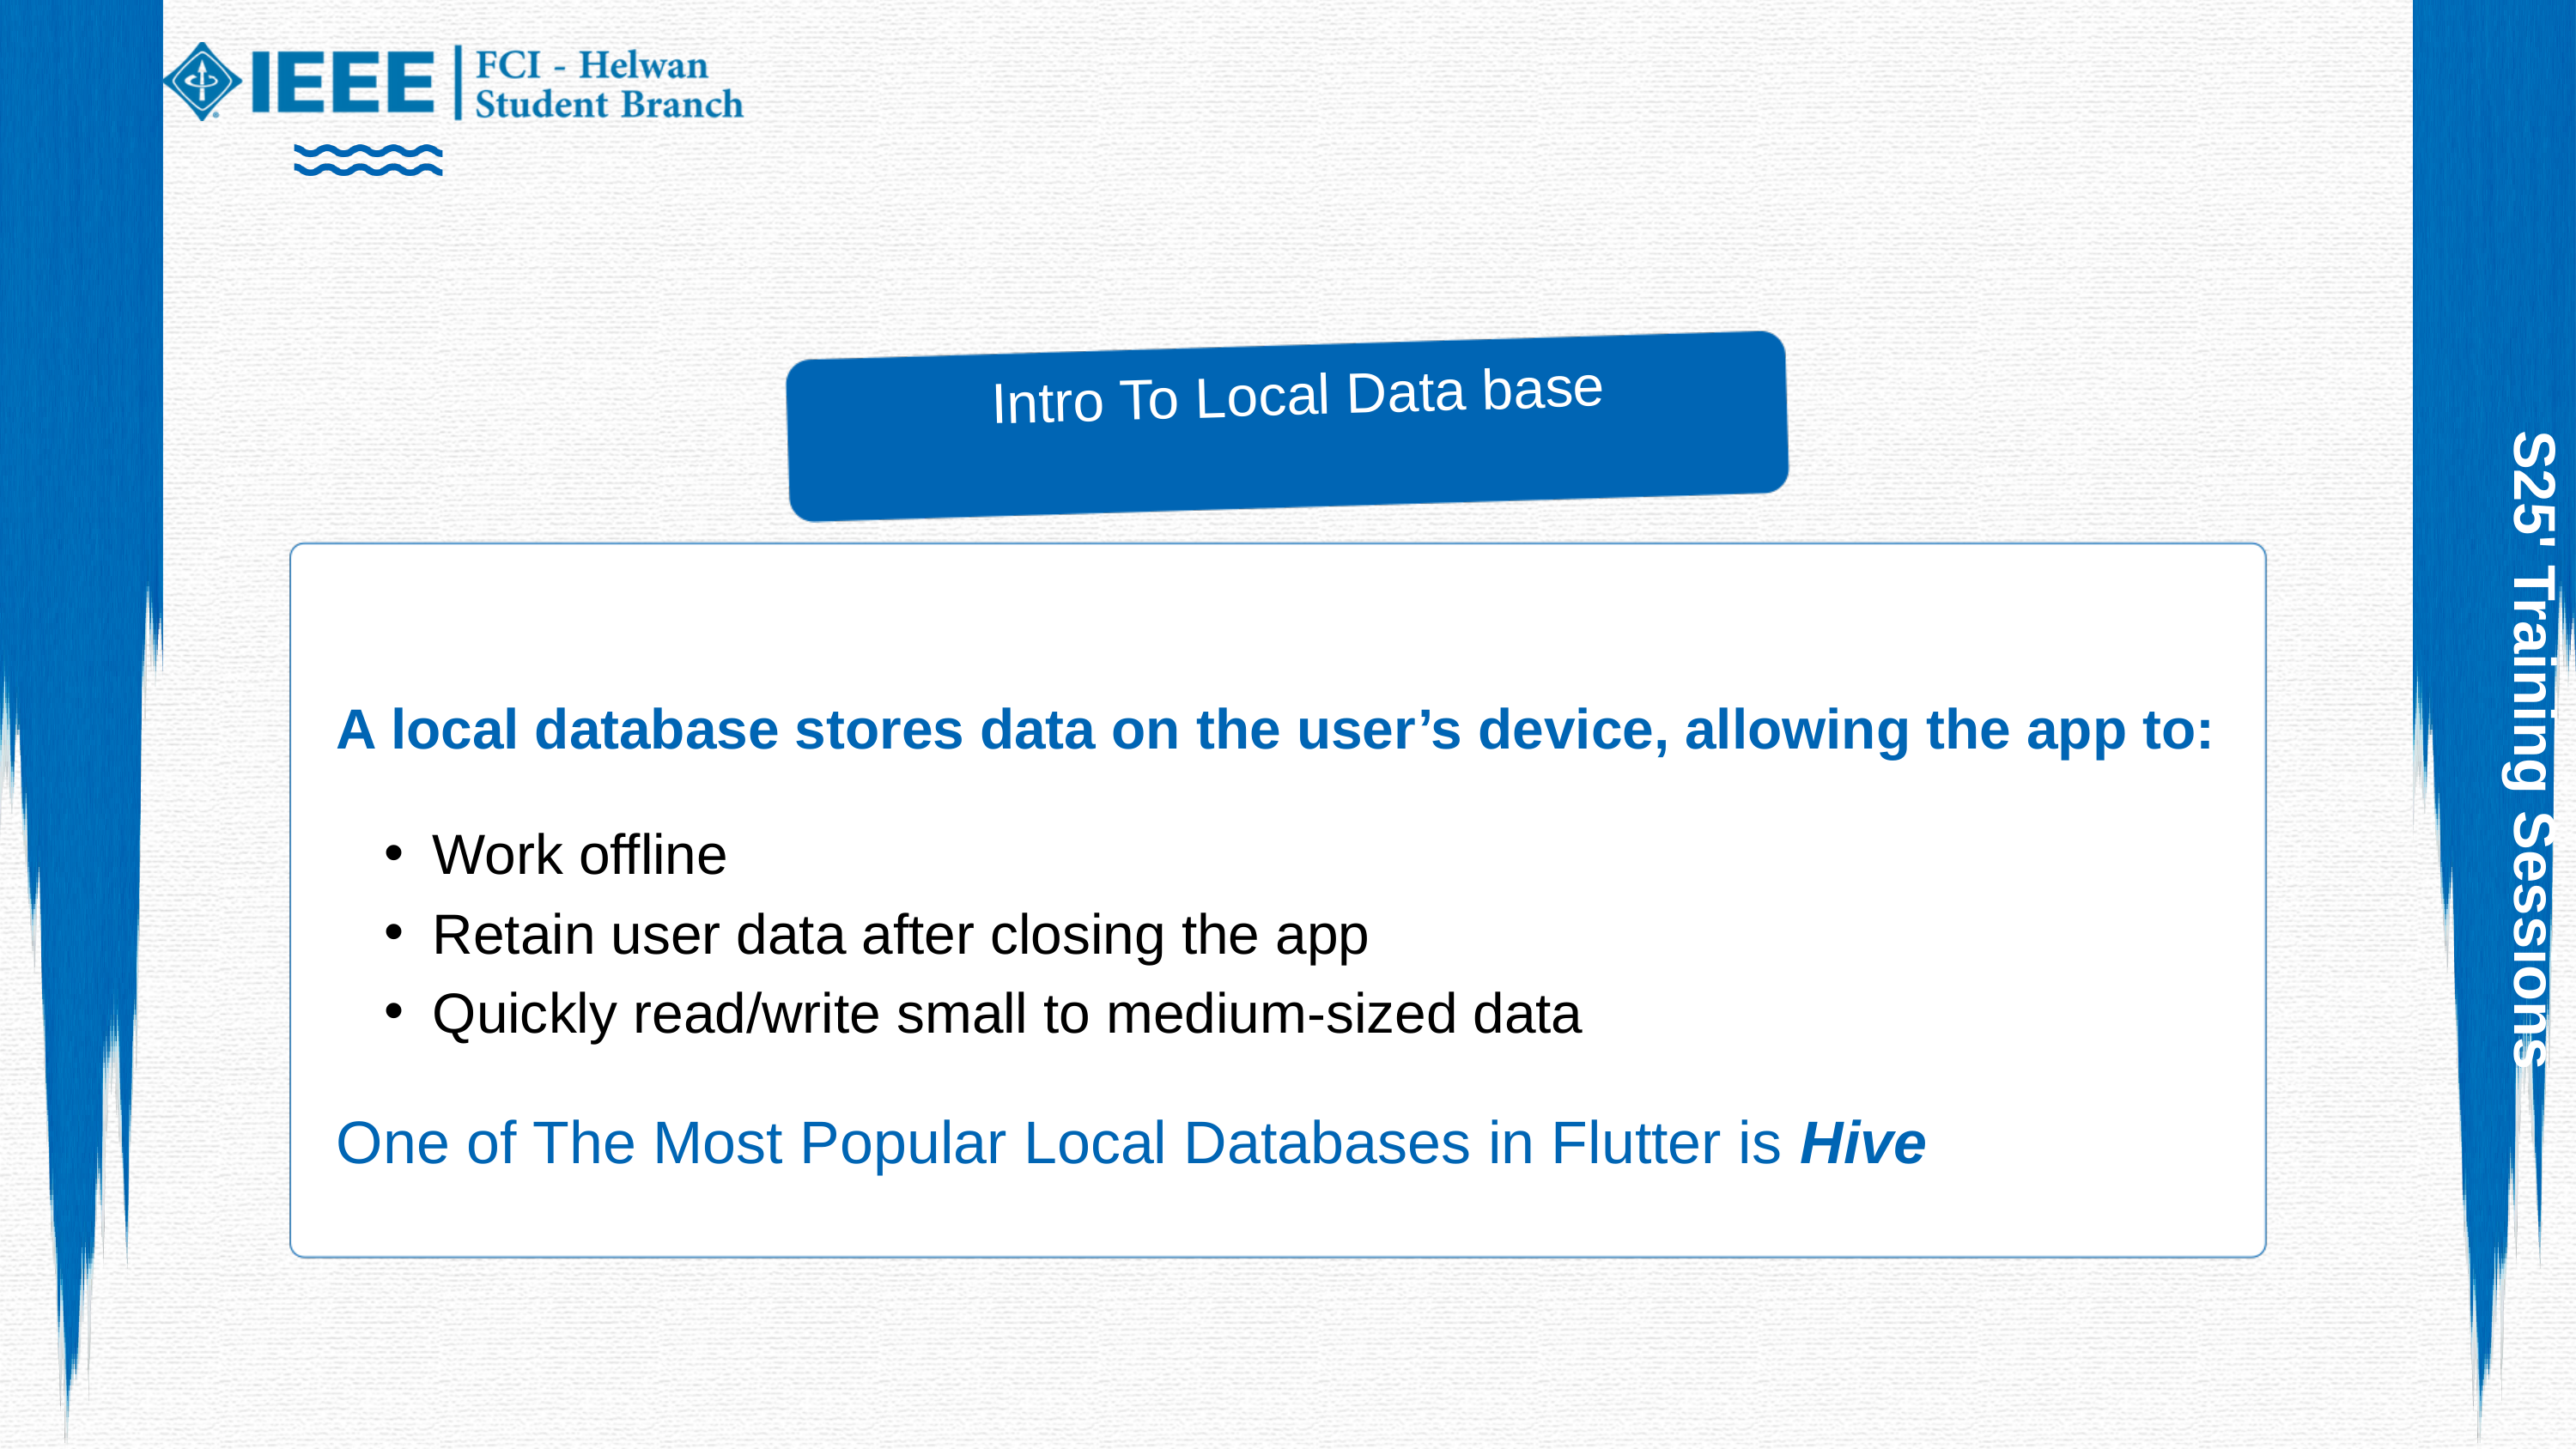

Intro To Local Data base

A local database stores data on the user’s device, allowing the app to:

Work offline
Retain user data after closing the app
Quickly read/write small to medium-sized data
S25' Training Sessions
One of The Most Popular Local Databases in Flutter is Hive